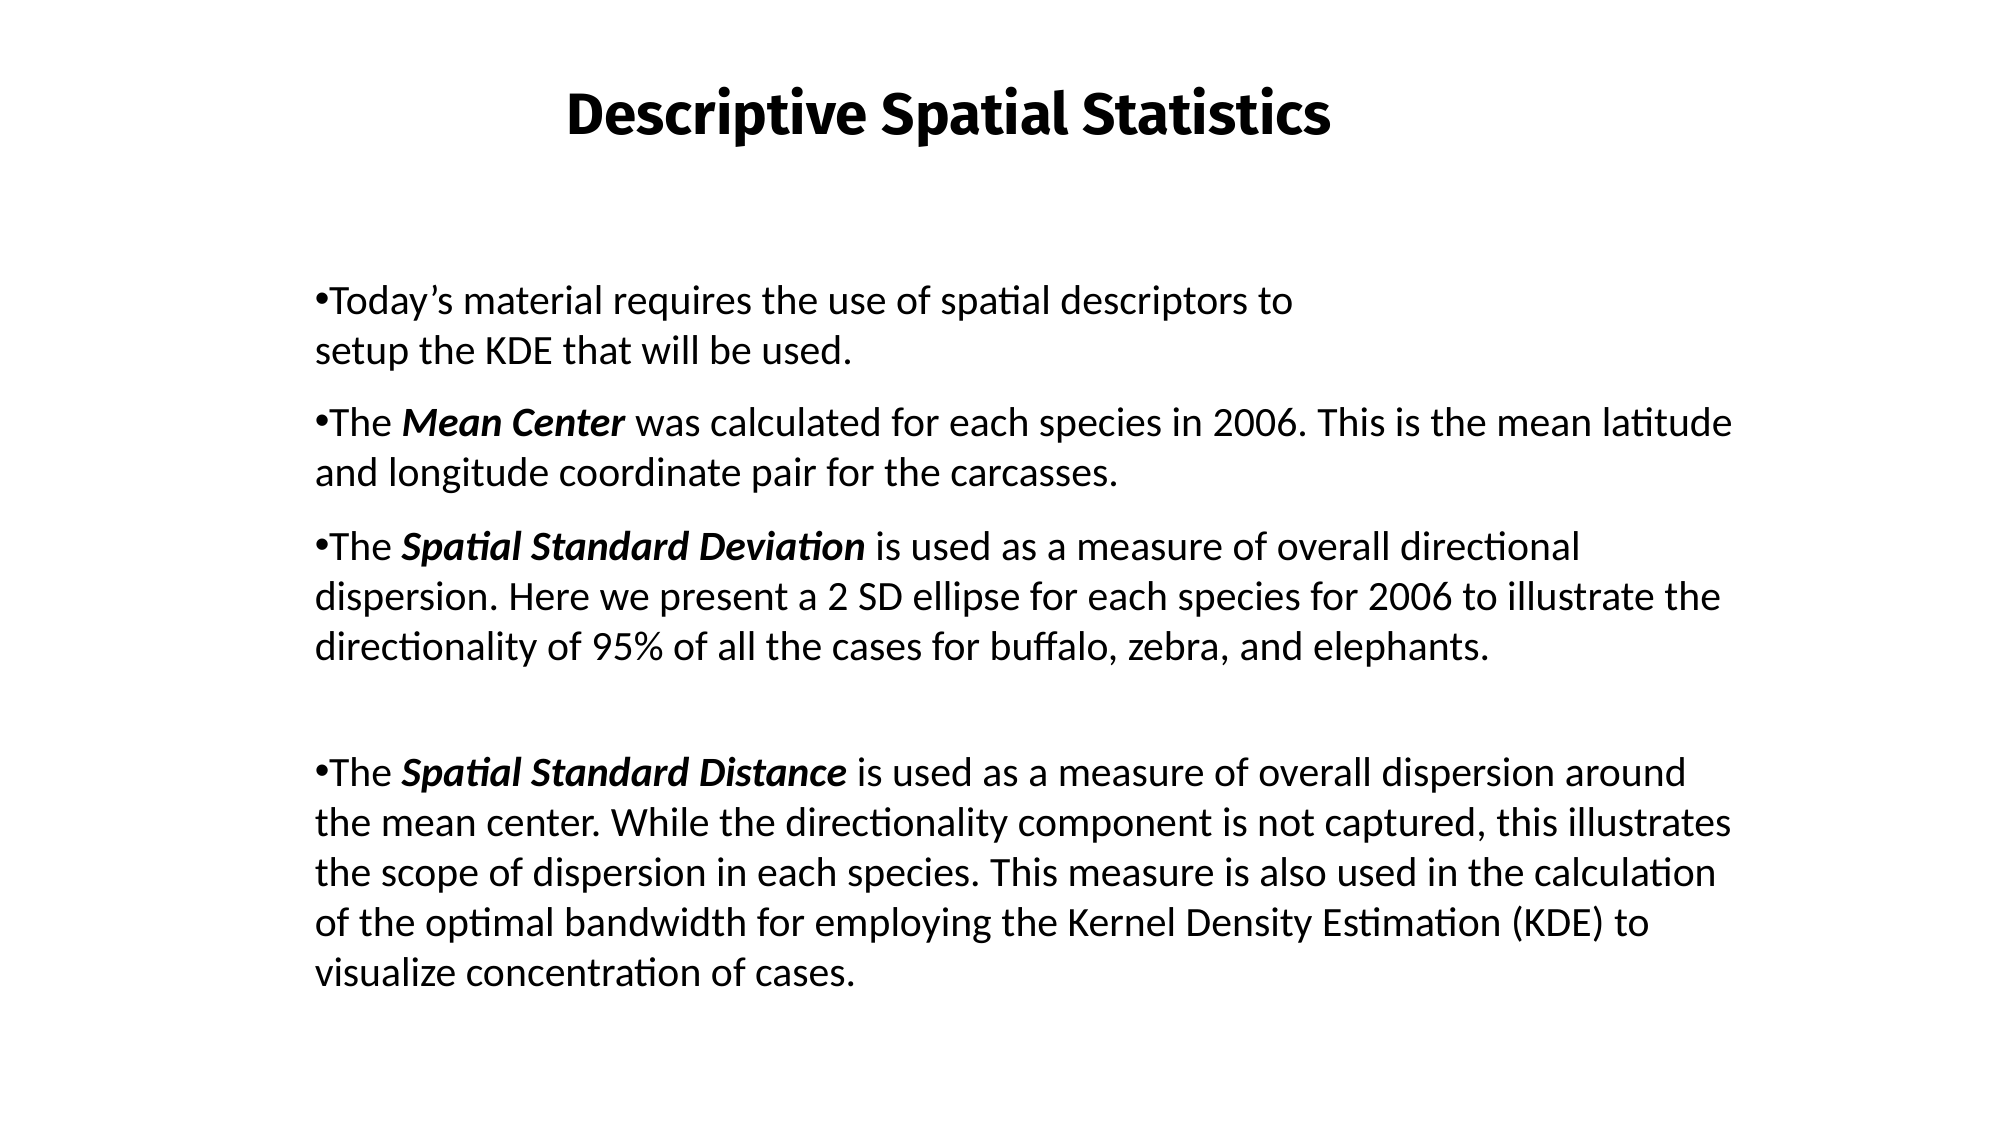

Descriptive Spatial Statistics
Today’s material requires the use of spatial descriptors to setup the KDE that will be used.
The Mean Center was calculated for each species in 2006. This is the mean latitude and longitude coordinate pair for the carcasses.
The Spatial Standard Deviation is used as a measure of overall directional dispersion. Here we present a 2 SD ellipse for each species for 2006 to illustrate the directionality of 95% of all the cases for buffalo, zebra, and elephants.
The Spatial Standard Distance is used as a measure of overall dispersion around the mean center. While the directionality component is not captured, this illustrates the scope of dispersion in each species. This measure is also used in the calculation of the optimal bandwidth for employing the Kernel Density Estimation (KDE) to visualize concentration of cases.